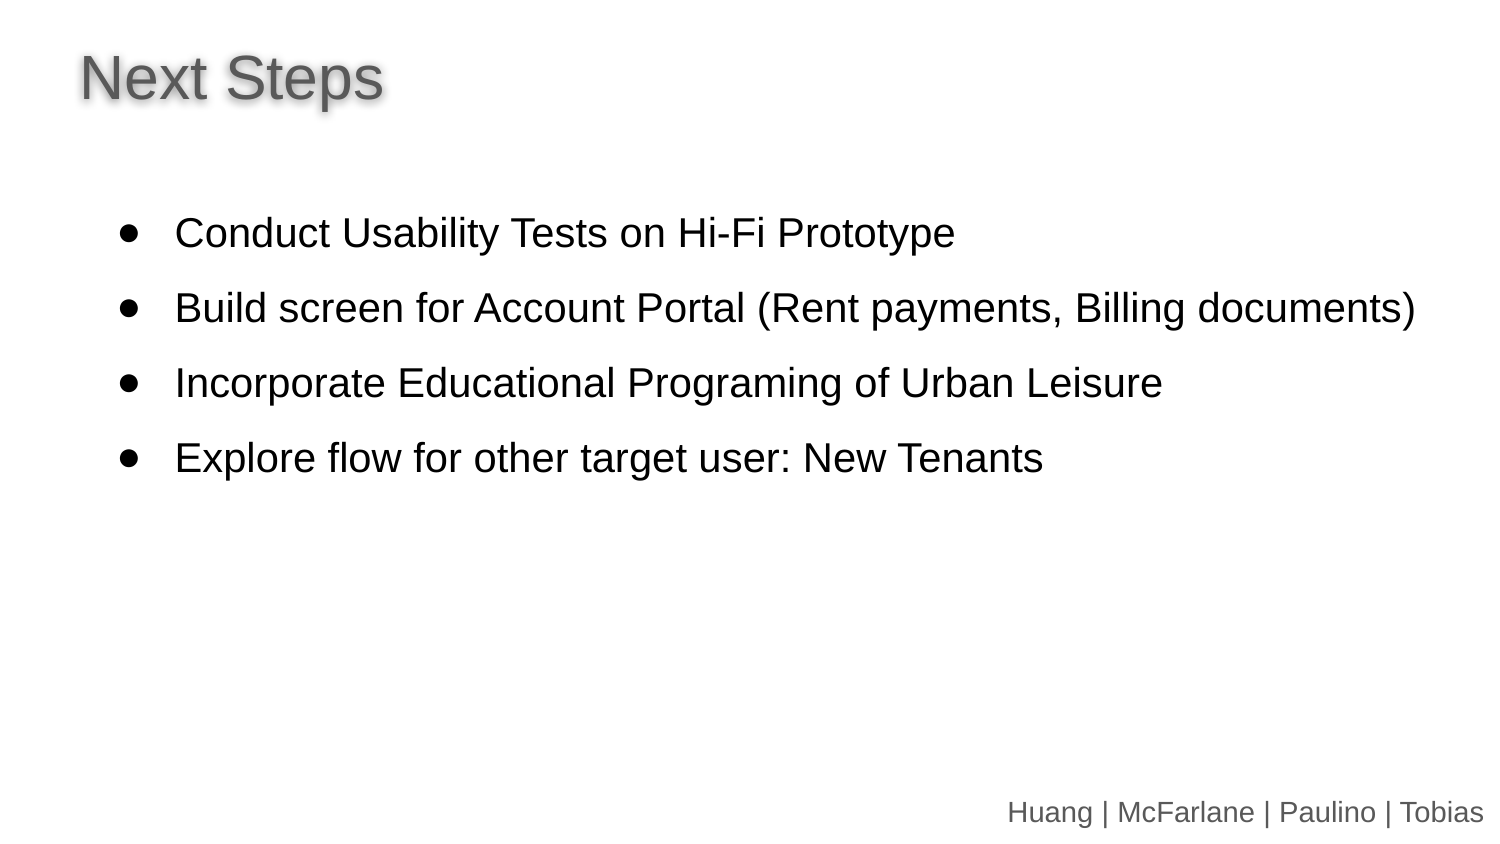

Next Steps
Conduct Usability Tests on Hi-Fi Prototype
Build screen for Account Portal (Rent payments, Billing documents)
Incorporate Educational Programing of Urban Leisure
Explore flow for other target user: New Tenants

Huang | McFarlane | Paulino | Tobias